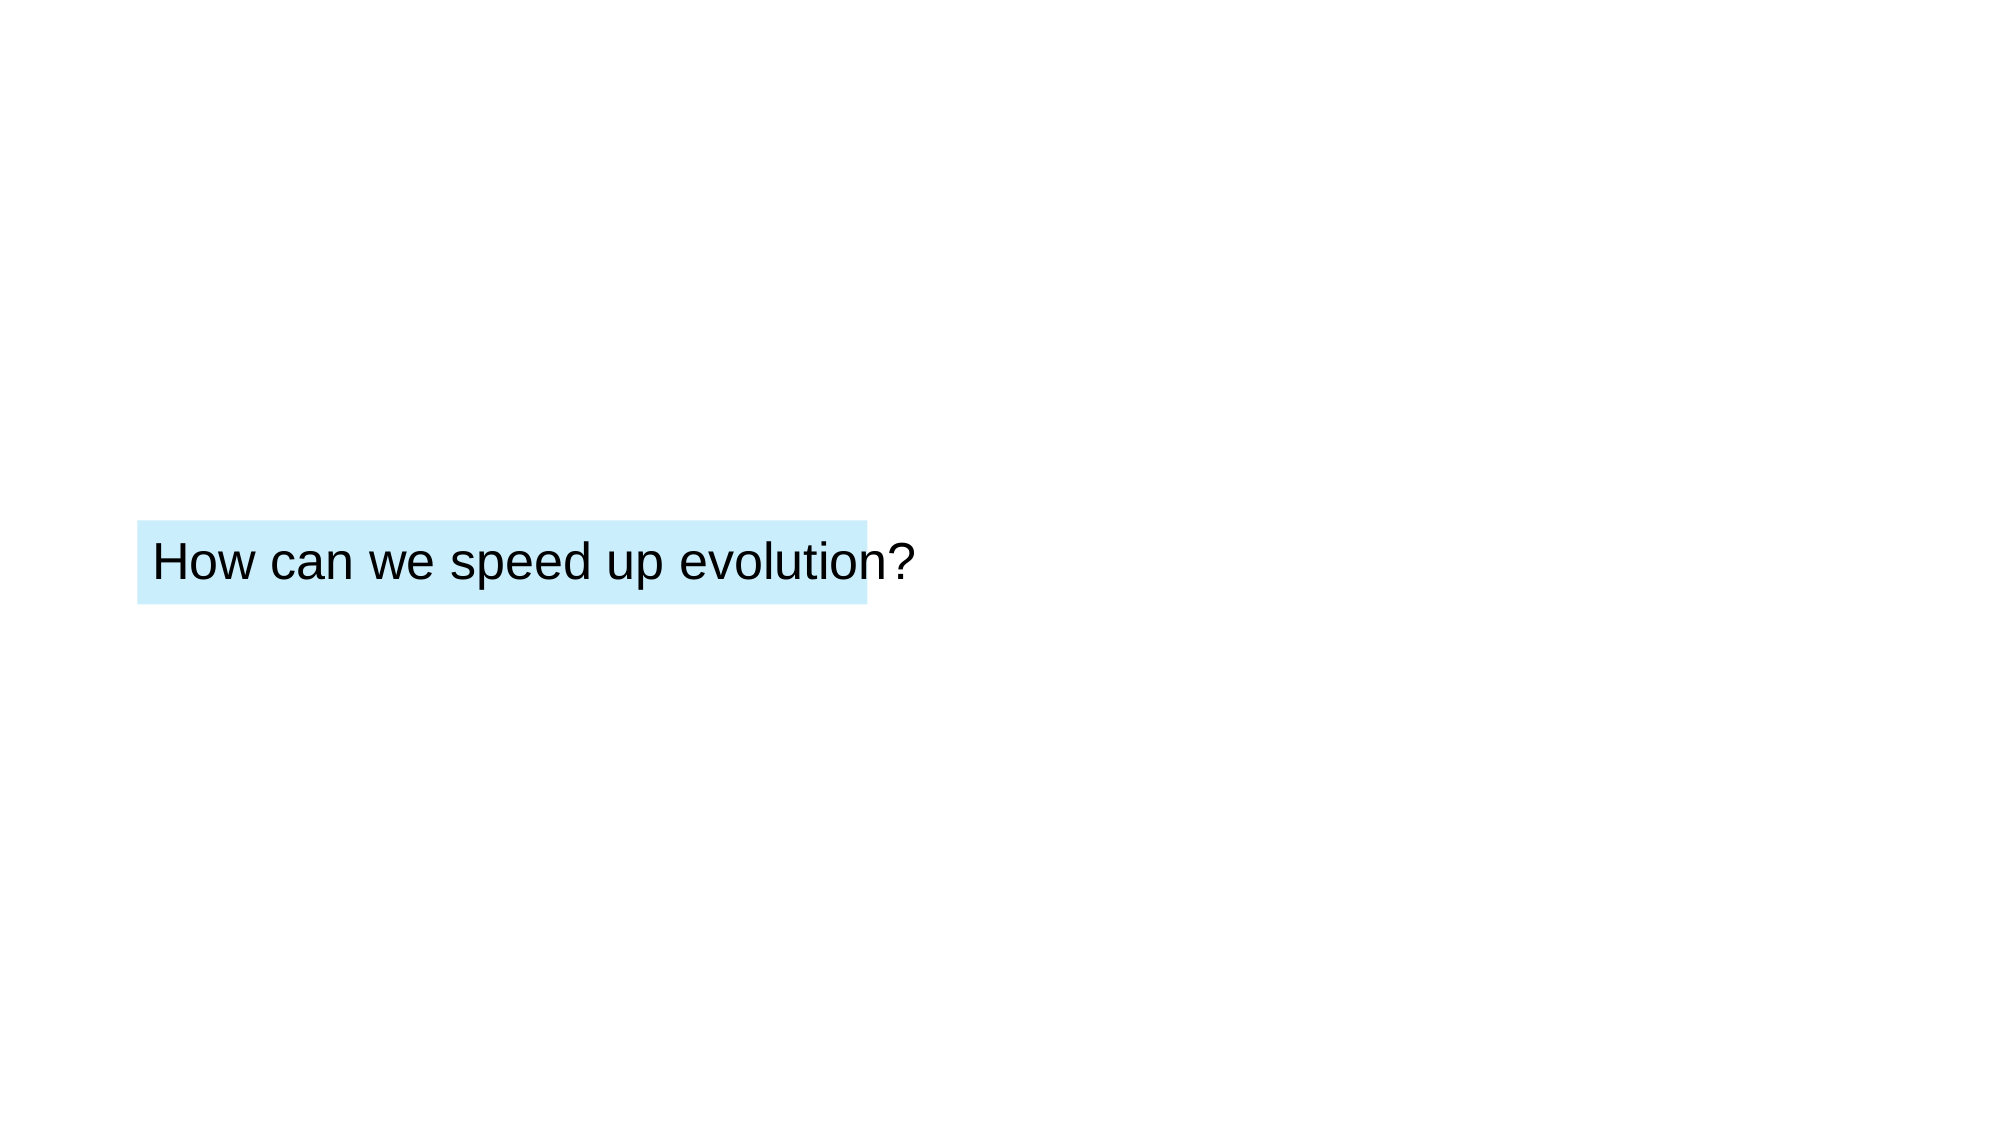

# How can we speed up evolution?